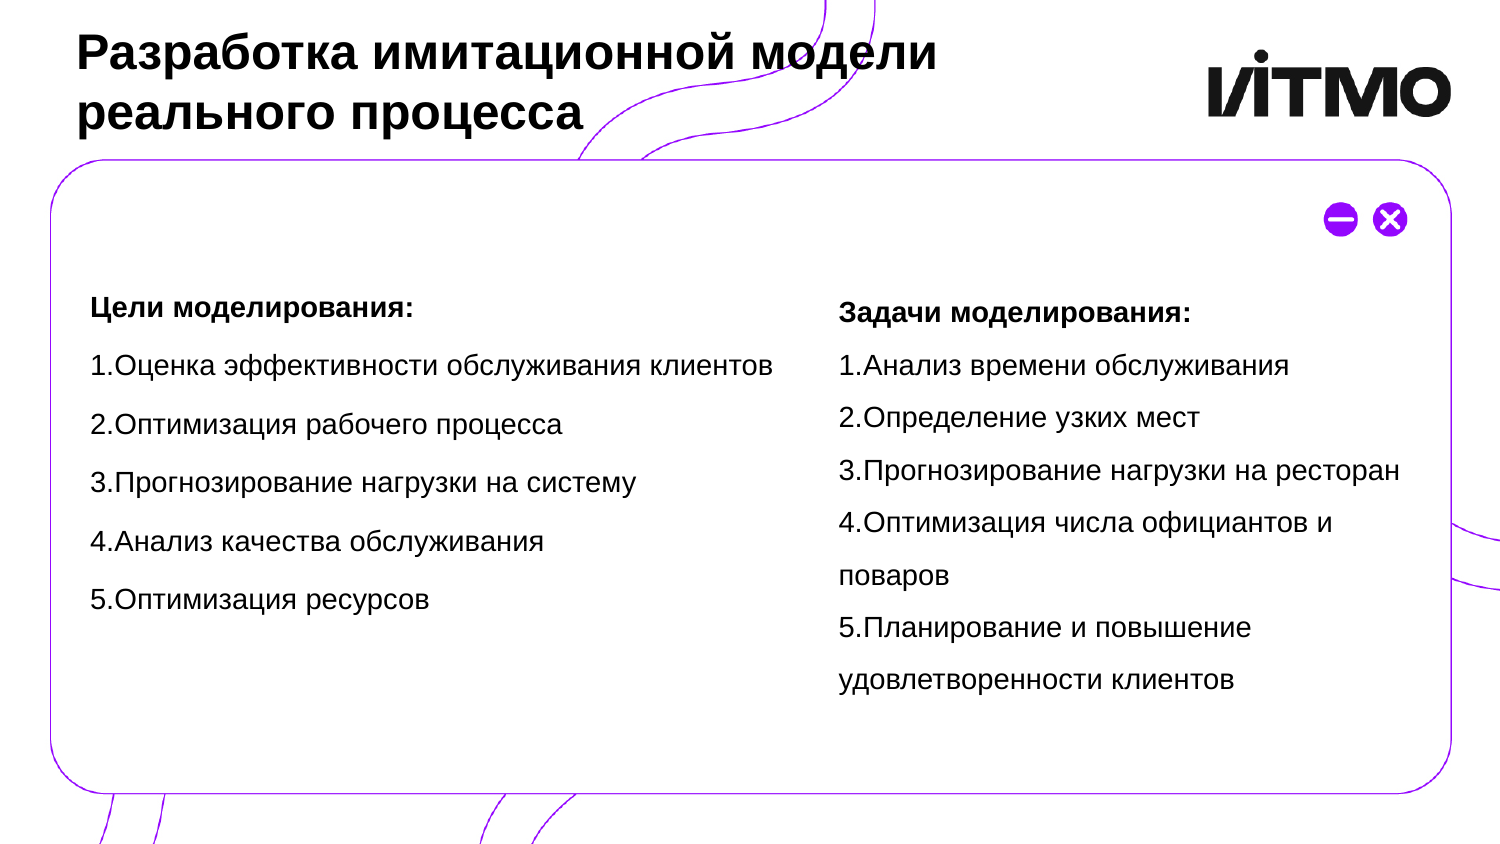

# Разработка имитационной модели реального процесса

Цели моделирования:
Оценка эффективности обслуживания клиентов
Оптимизация рабочего процесса
Прогнозирование нагрузки на систему
Анализ качества обслуживания
Оптимизация ресурсов
Задачи моделирования:
Анализ времени обслуживания
Определение узких мест
Прогнозирование нагрузки на ресторан
Оптимизация числа официантов и поваров
Планирование и повышение удовлетворенности клиентов